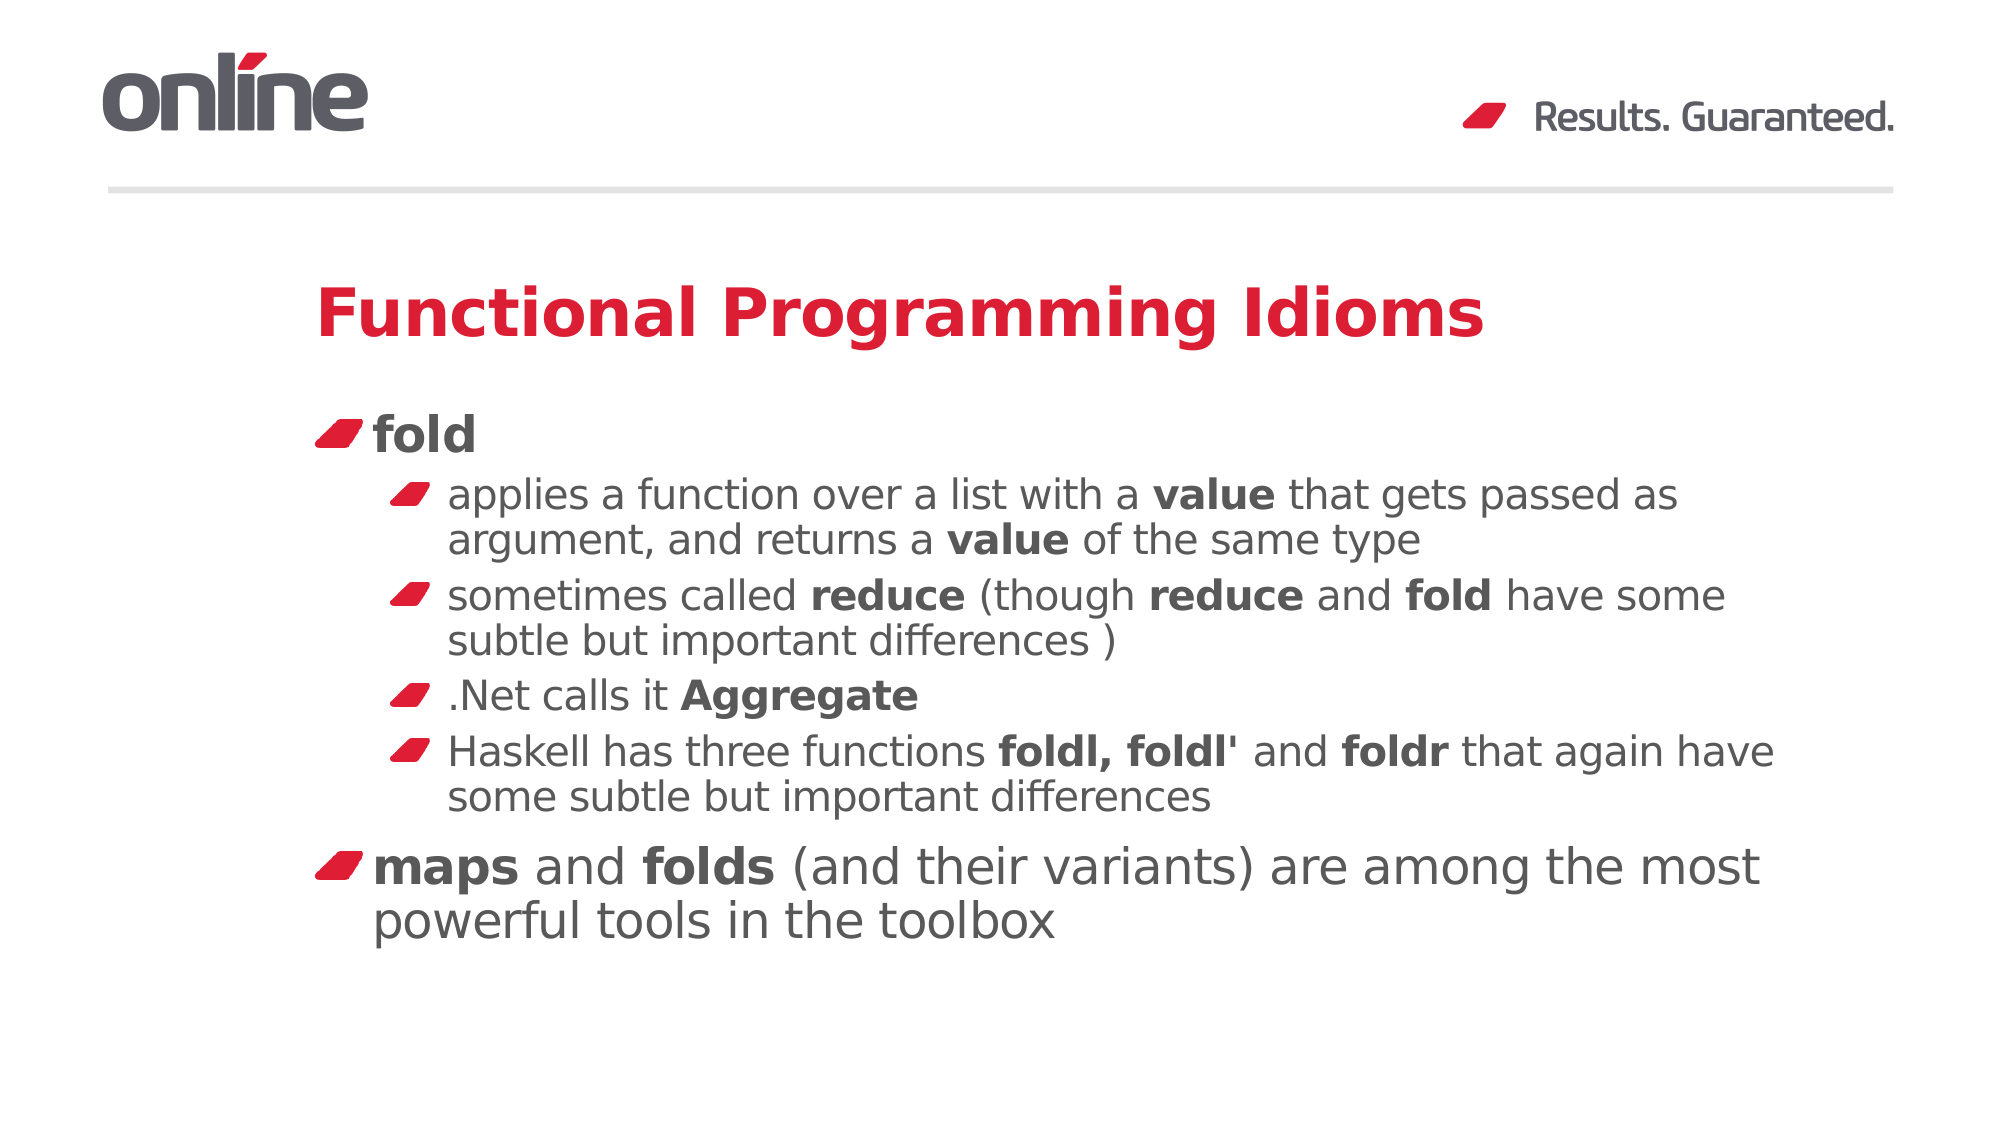

# Functional Programming Idioms
fold
applies a function over a list with a value that gets passed as argument, and returns a value of the same type
sometimes called reduce (though reduce and fold have some subtle but important differences )
.Net calls it Aggregate
Haskell has three functions foldl, foldl' and foldr that again have some subtle but important differences
maps and folds (and their variants) are among the most powerful tools in the toolbox